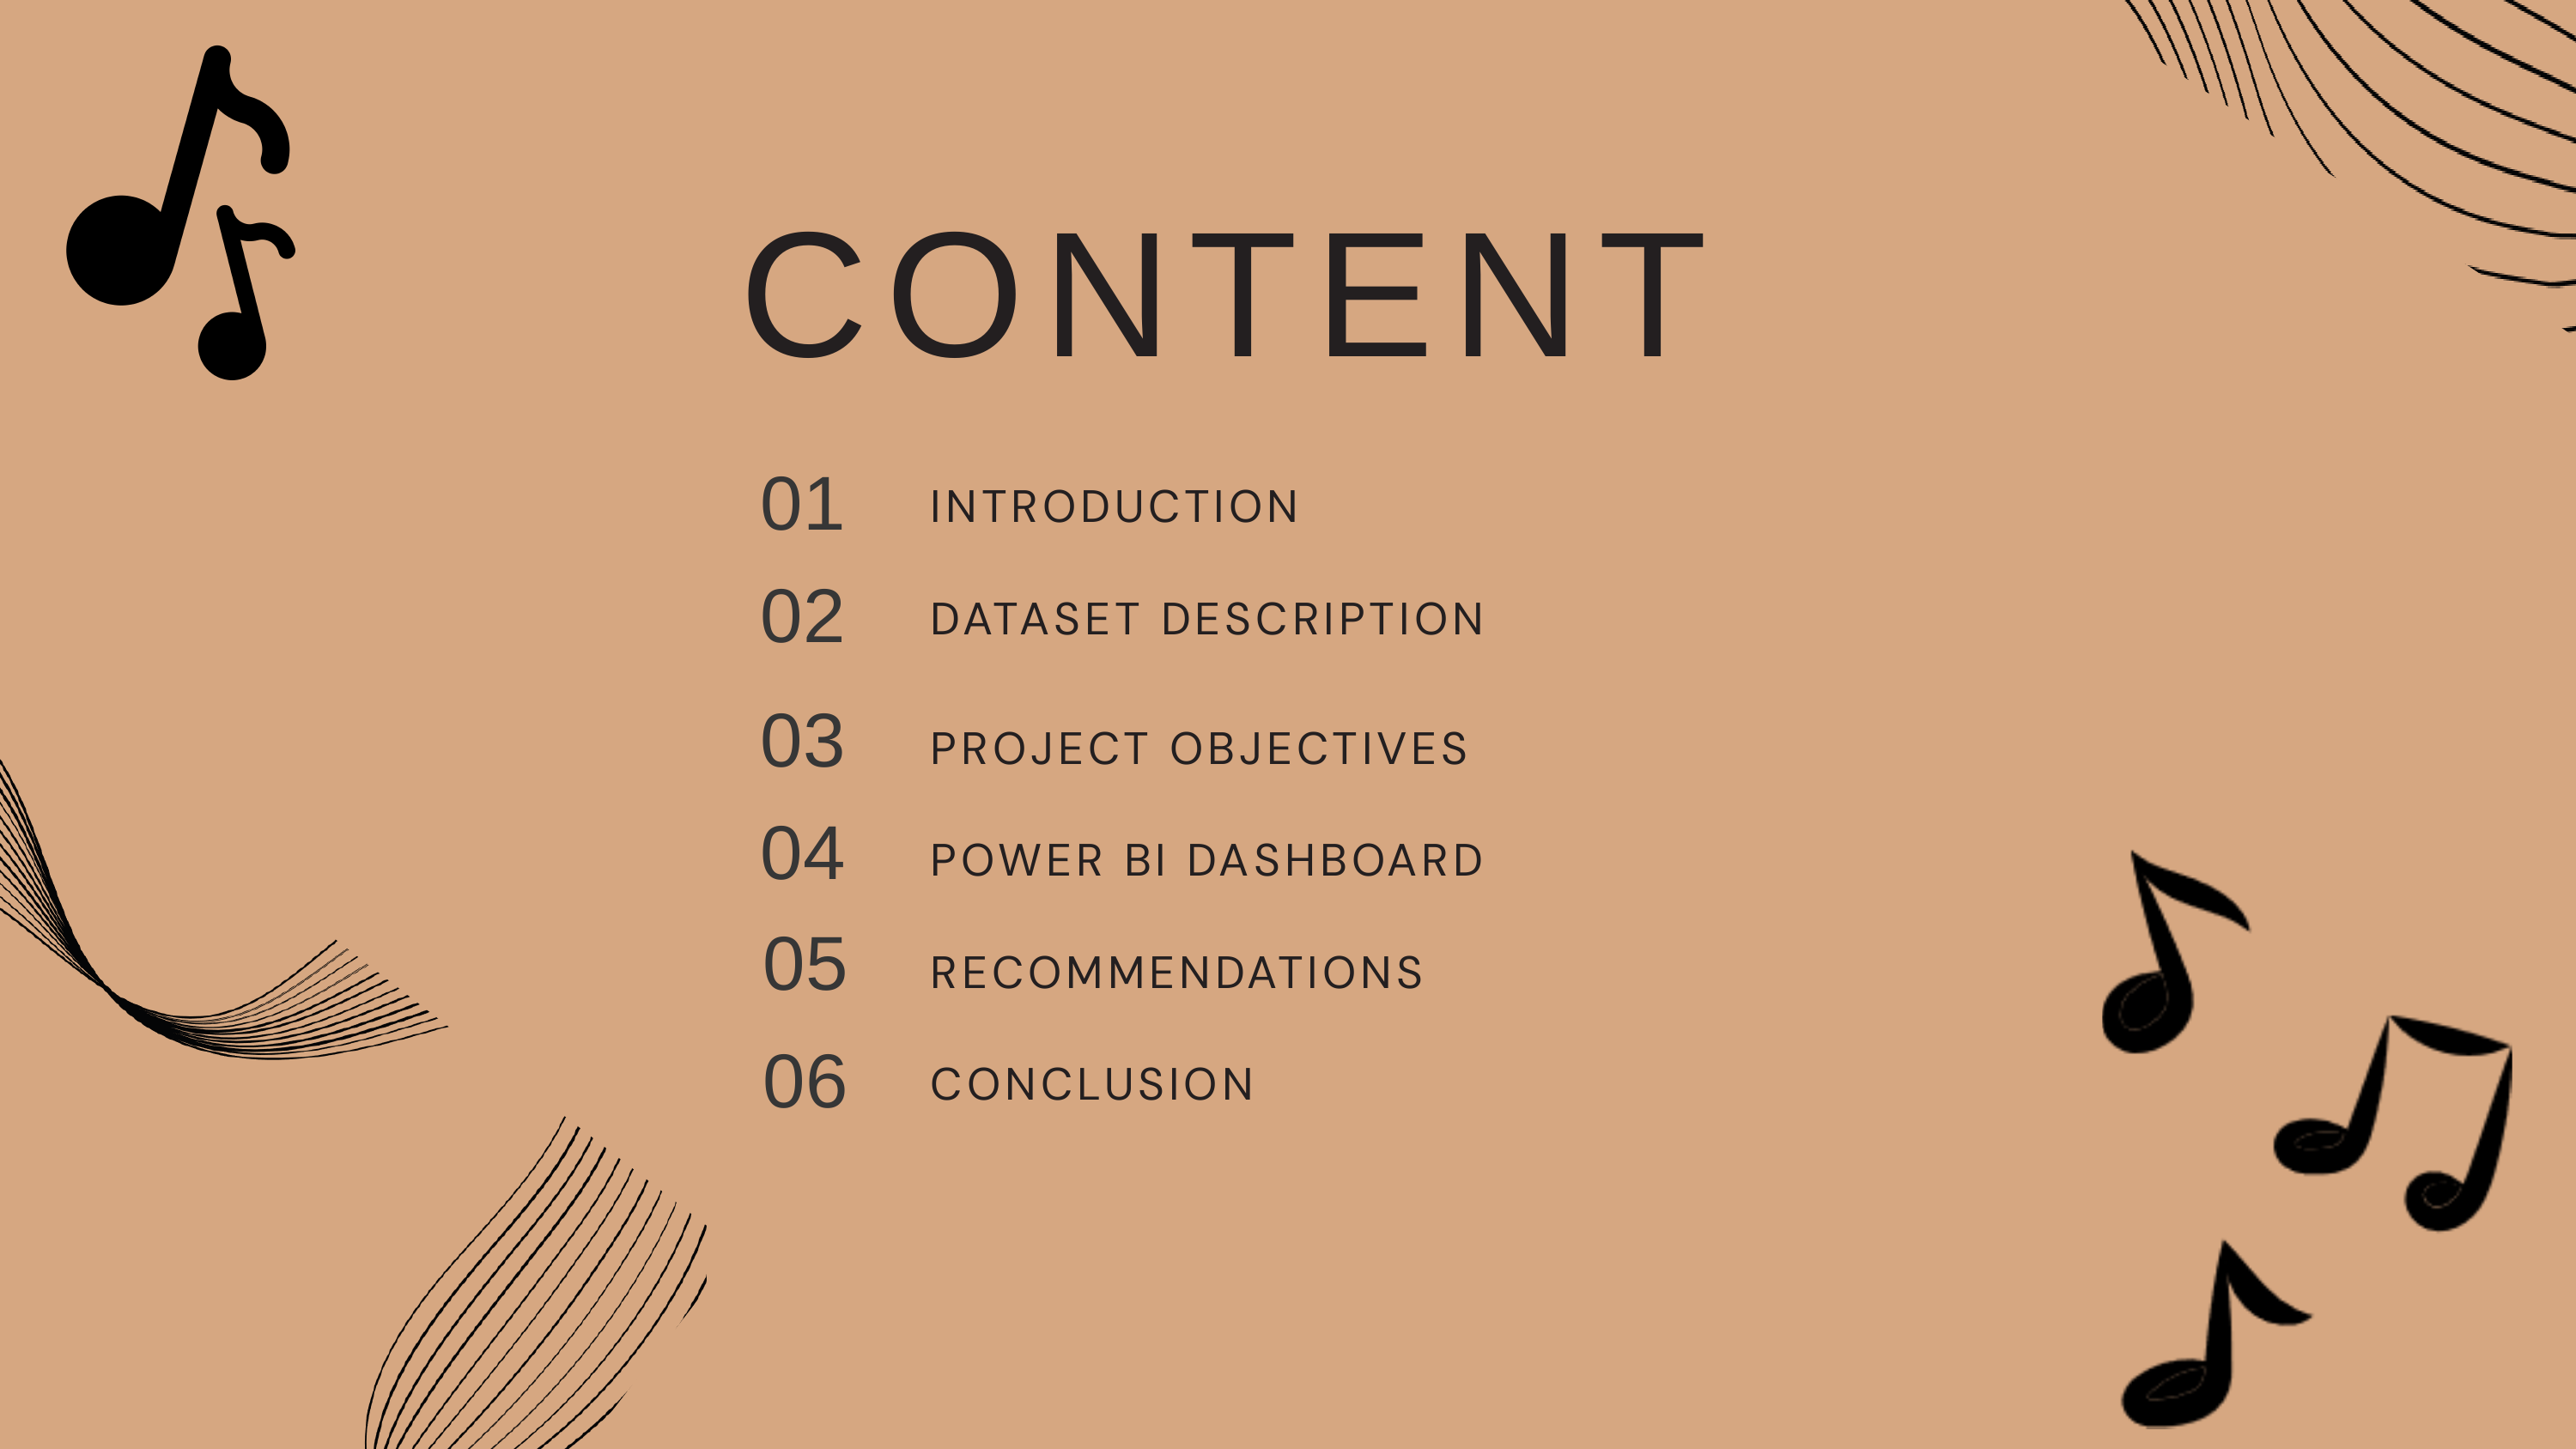

CONTENT

01
INTRODUCTION
02
DATASET DESCRIPTION
03
PROJECT OBJECTIVES

04
POWER BI DASHBOARD

05
RECOMMENDATIONS
06
CONCLUSION